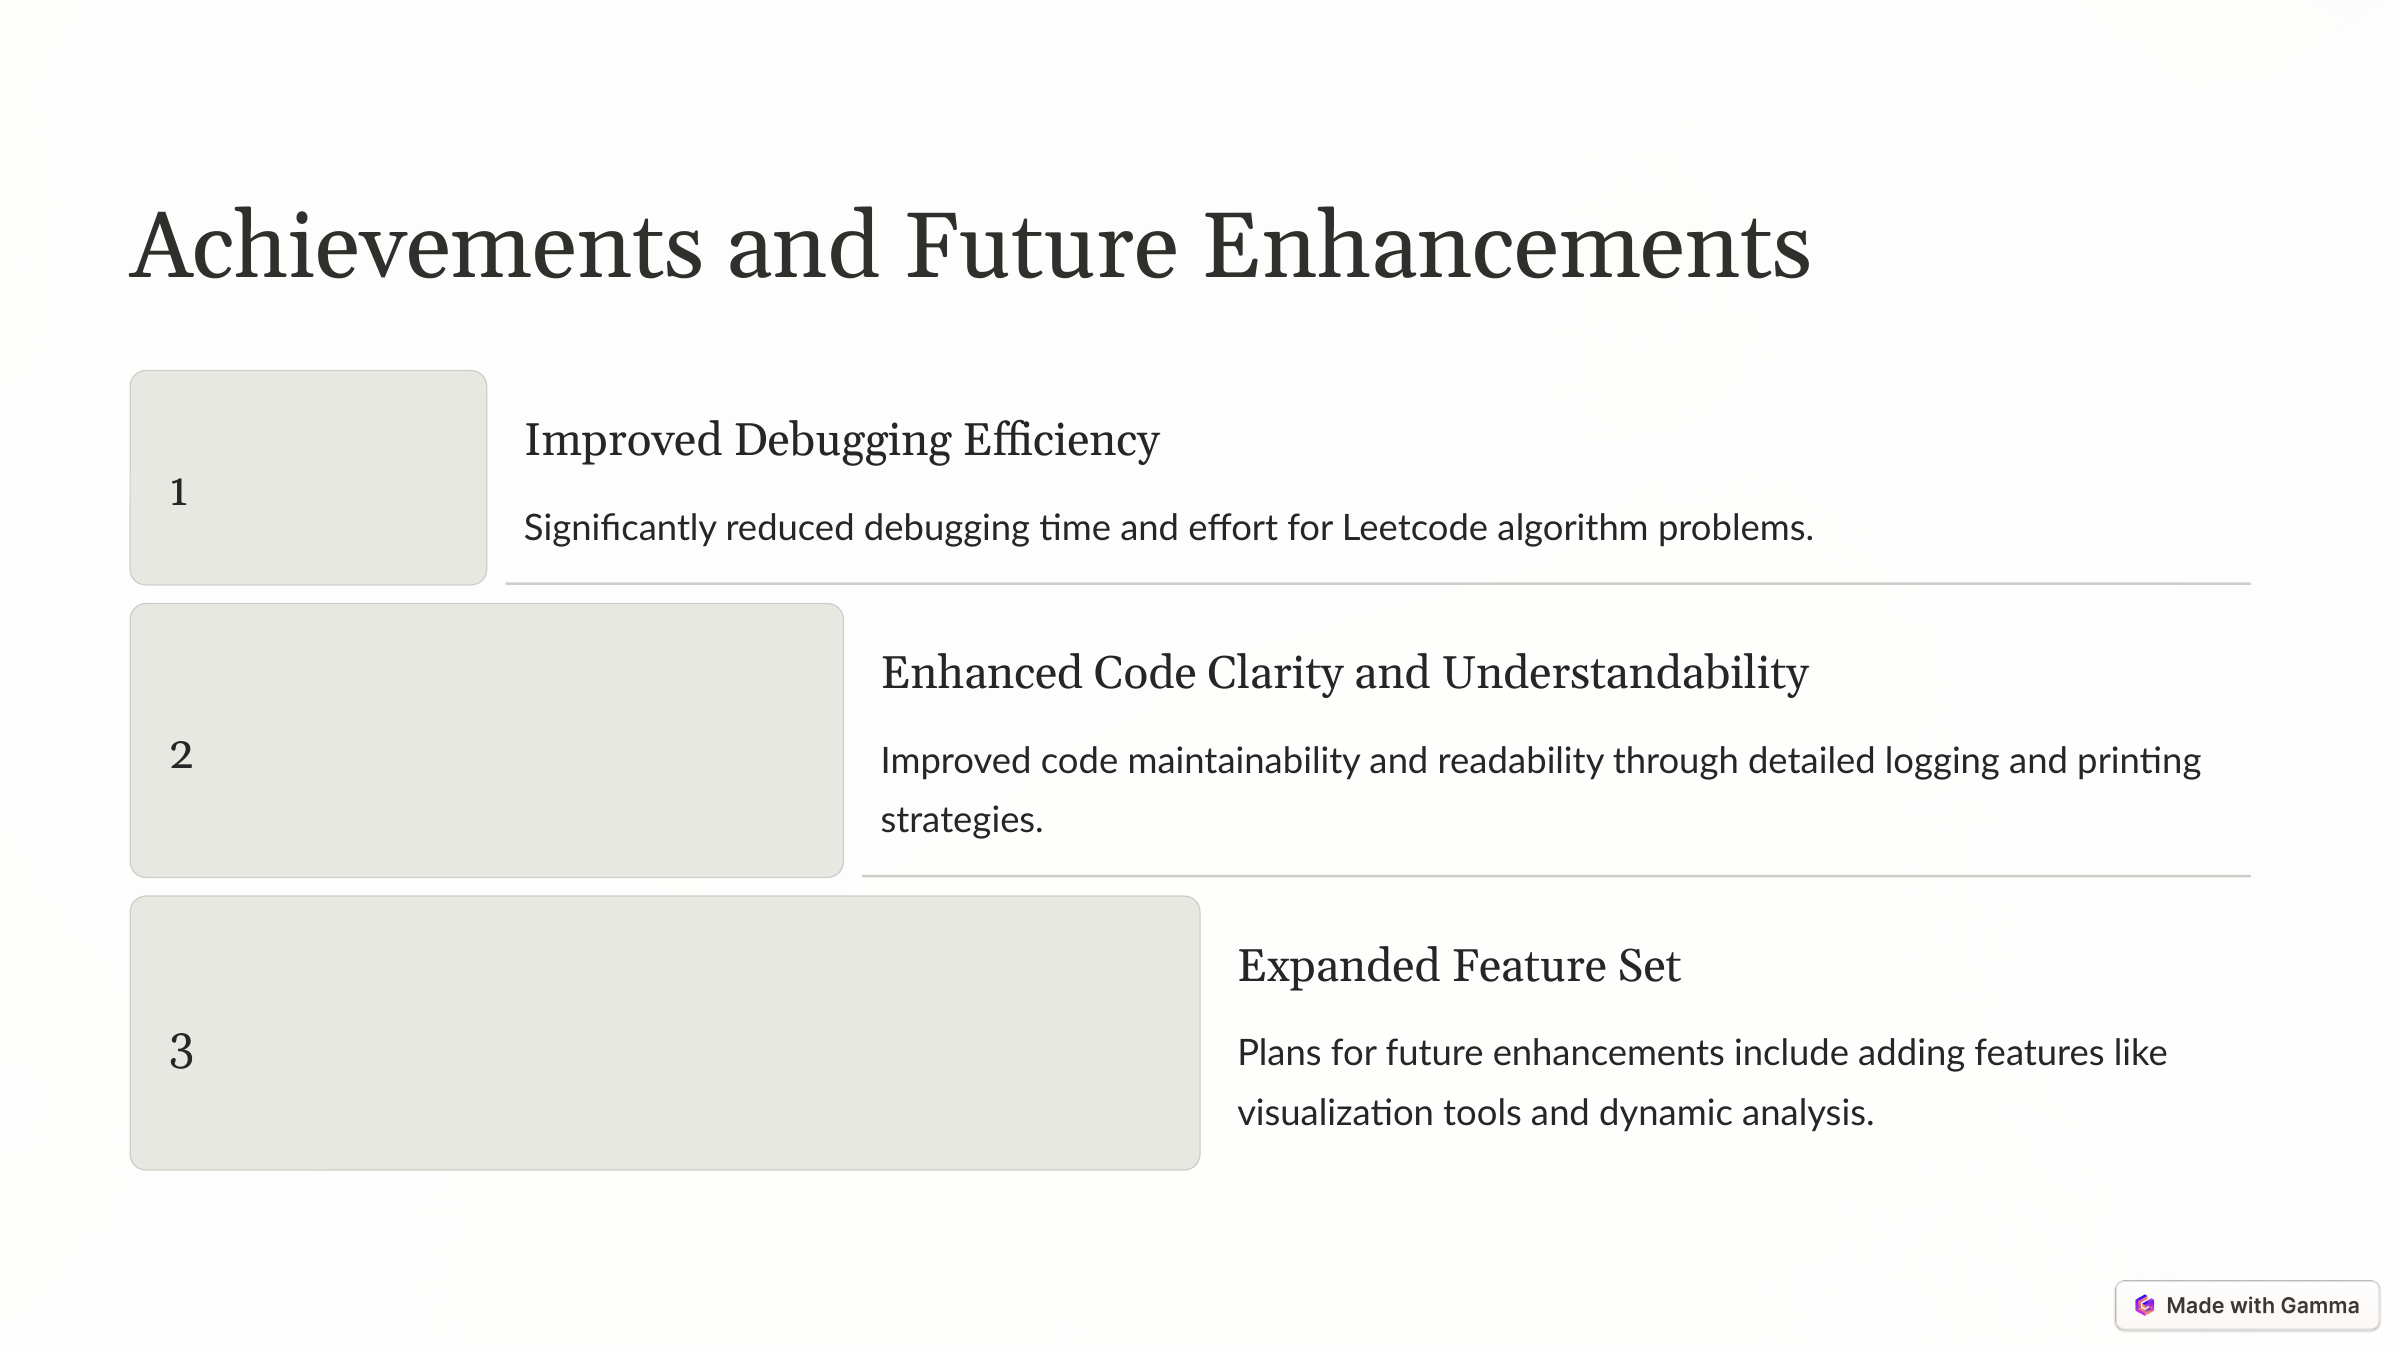

Achievements and Future Enhancements

Improved Debugging Efficiency
1
Significantly reduced debugging time and effort for Leetcode algorithm problems.

Enhanced Code Clarity and Understandability
2
Improved code maintainability and readability through detailed logging and printing strategies.

Expanded Feature Set
3
Plans for future enhancements include adding features like visualization tools and dynamic analysis.